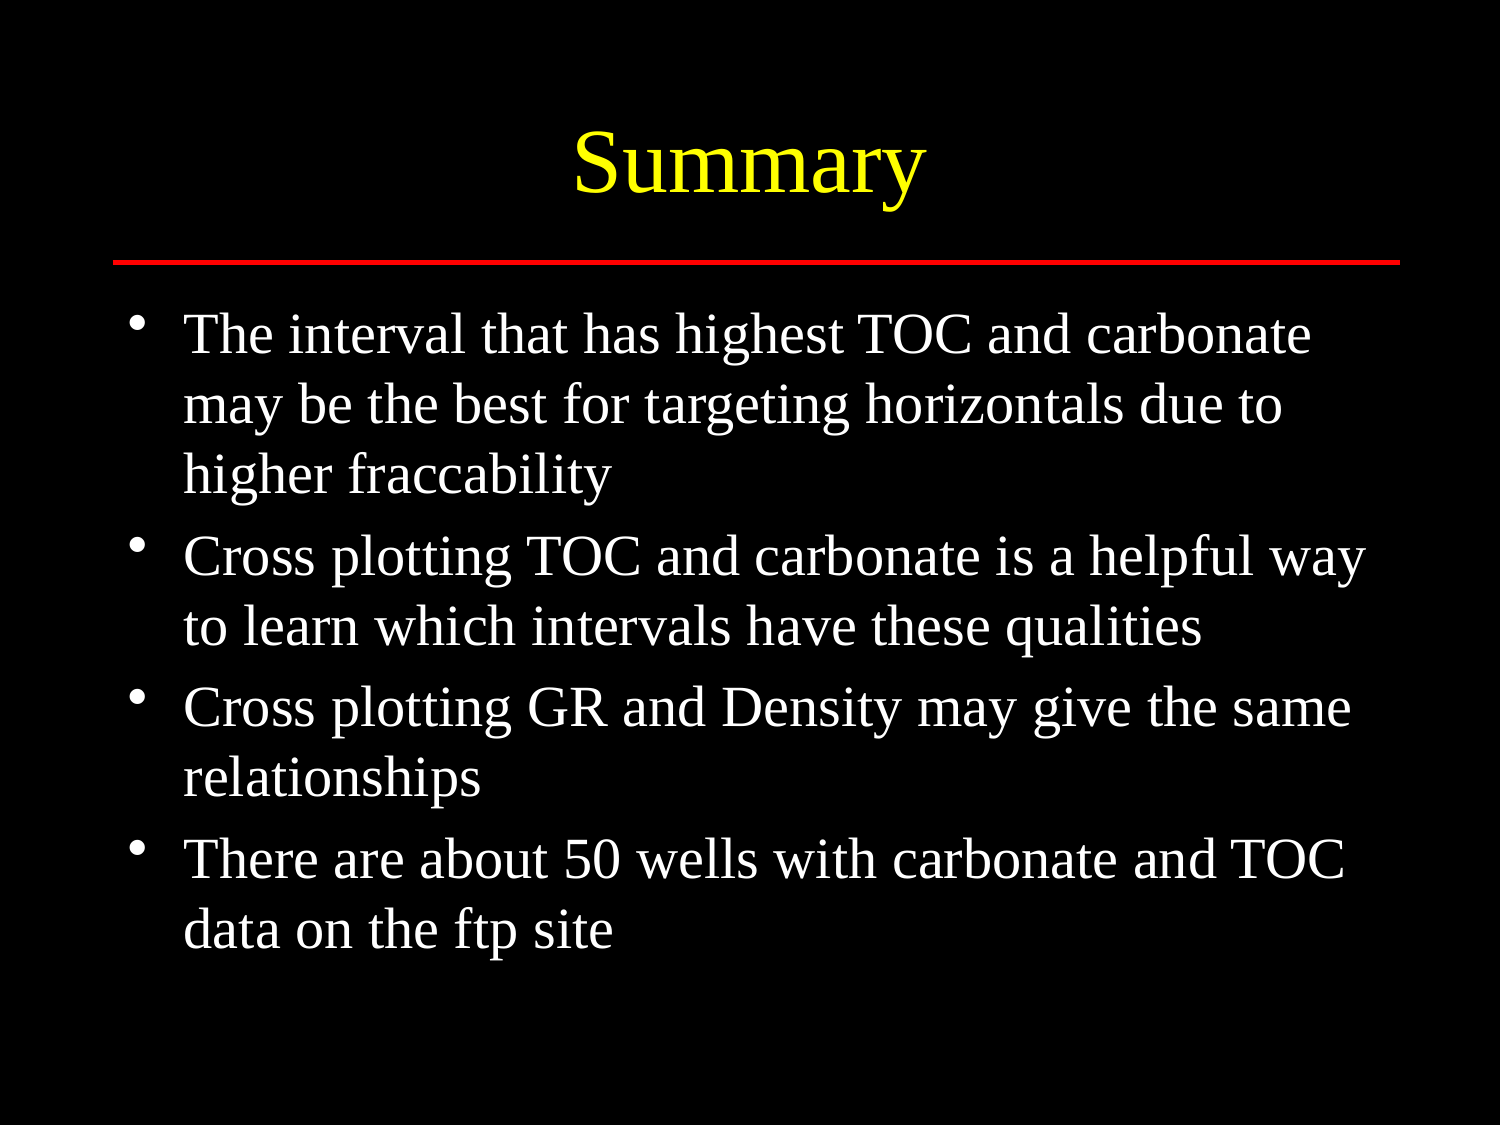

# Summary
The interval that has highest TOC and carbonate may be the best for targeting horizontals due to higher fraccability
Cross plotting TOC and carbonate is a helpful way to learn which intervals have these qualities
Cross plotting GR and Density may give the same relationships
There are about 50 wells with carbonate and TOC data on the ftp site